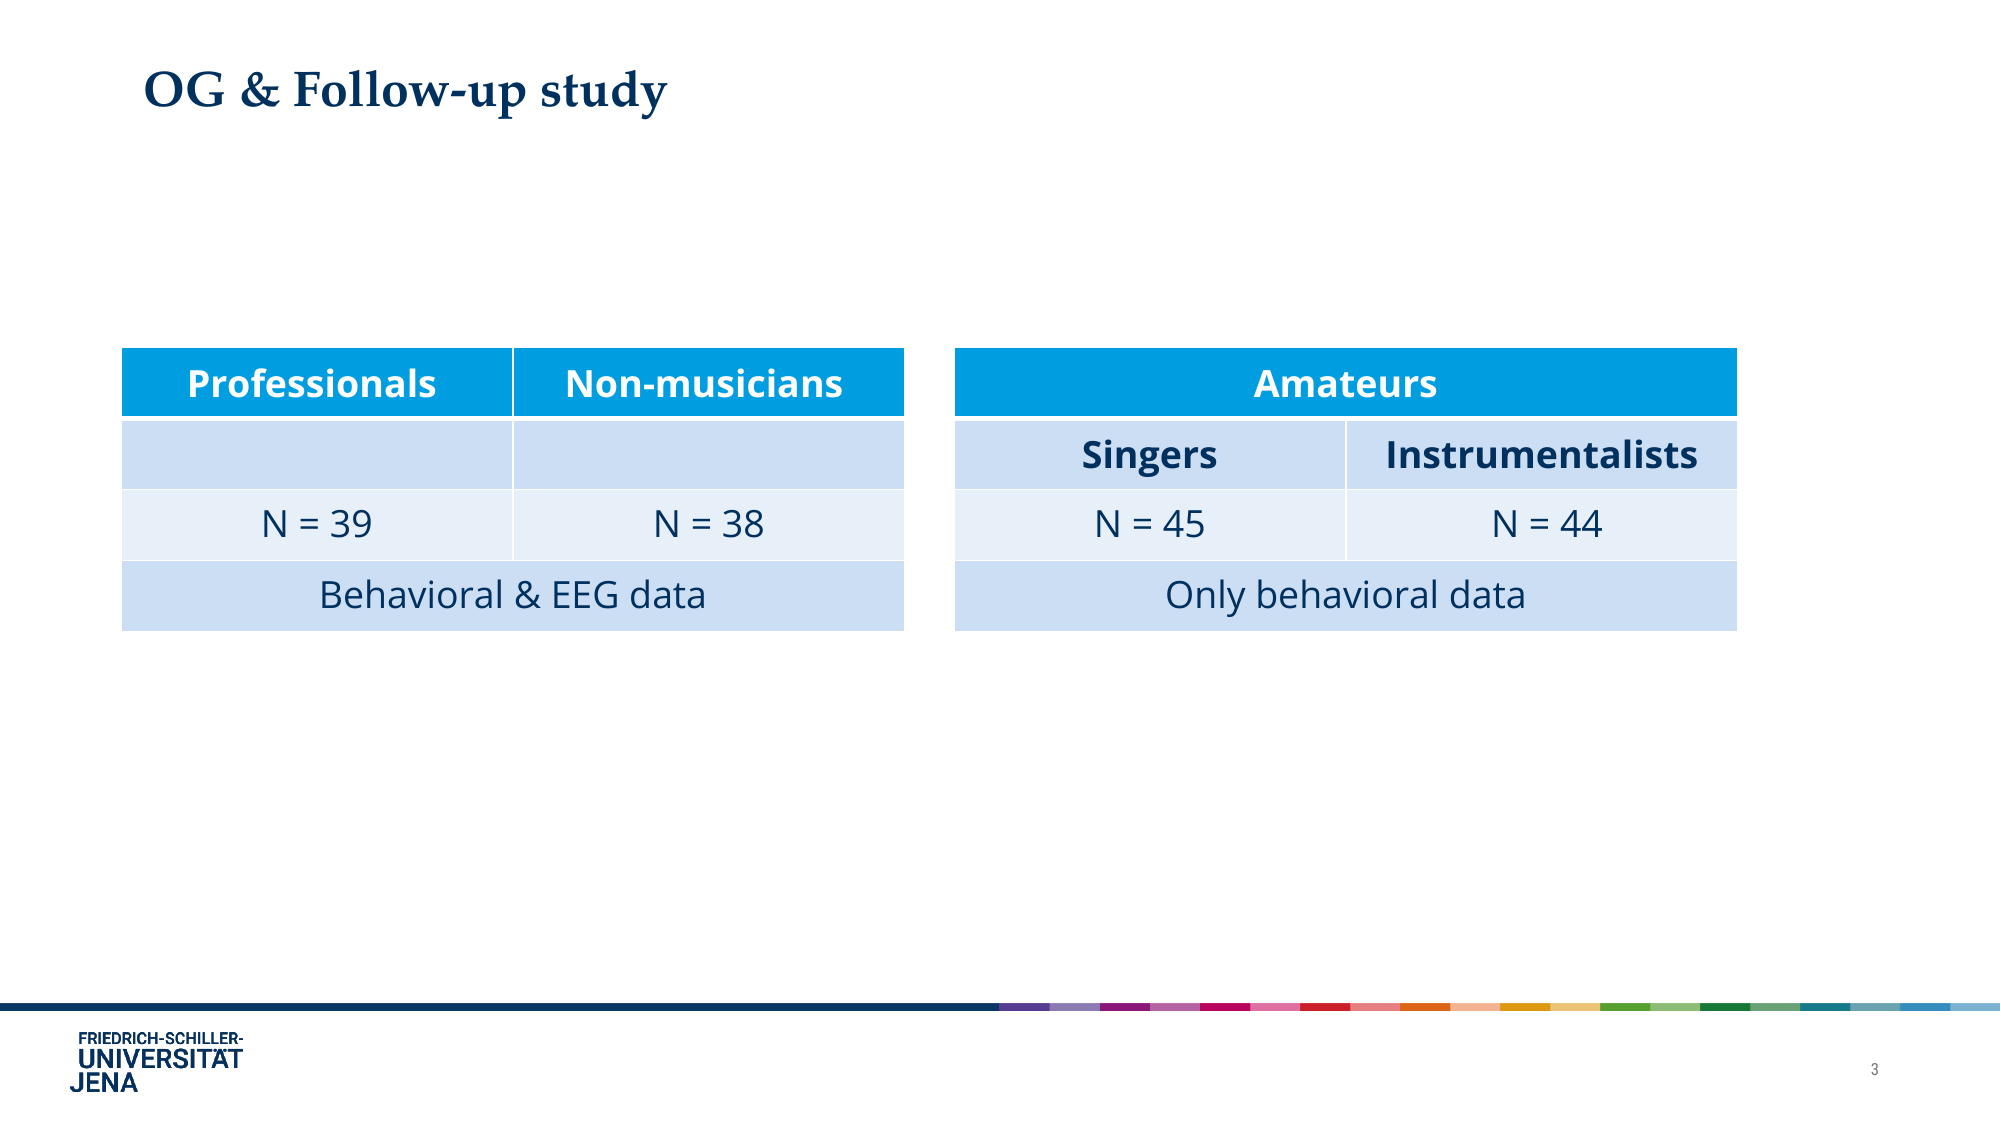

# OG & Follow-up study
| Professionals | Non-musicians |
| --- | --- |
|  |  |
| N = 39 | N = 38 |
| Behavioral & EEG data |  |
| Amateurs |  |
| --- | --- |
| Singers | Instrumentalists |
| N = 45 | N = 44 |
| Only behavioral data |  |